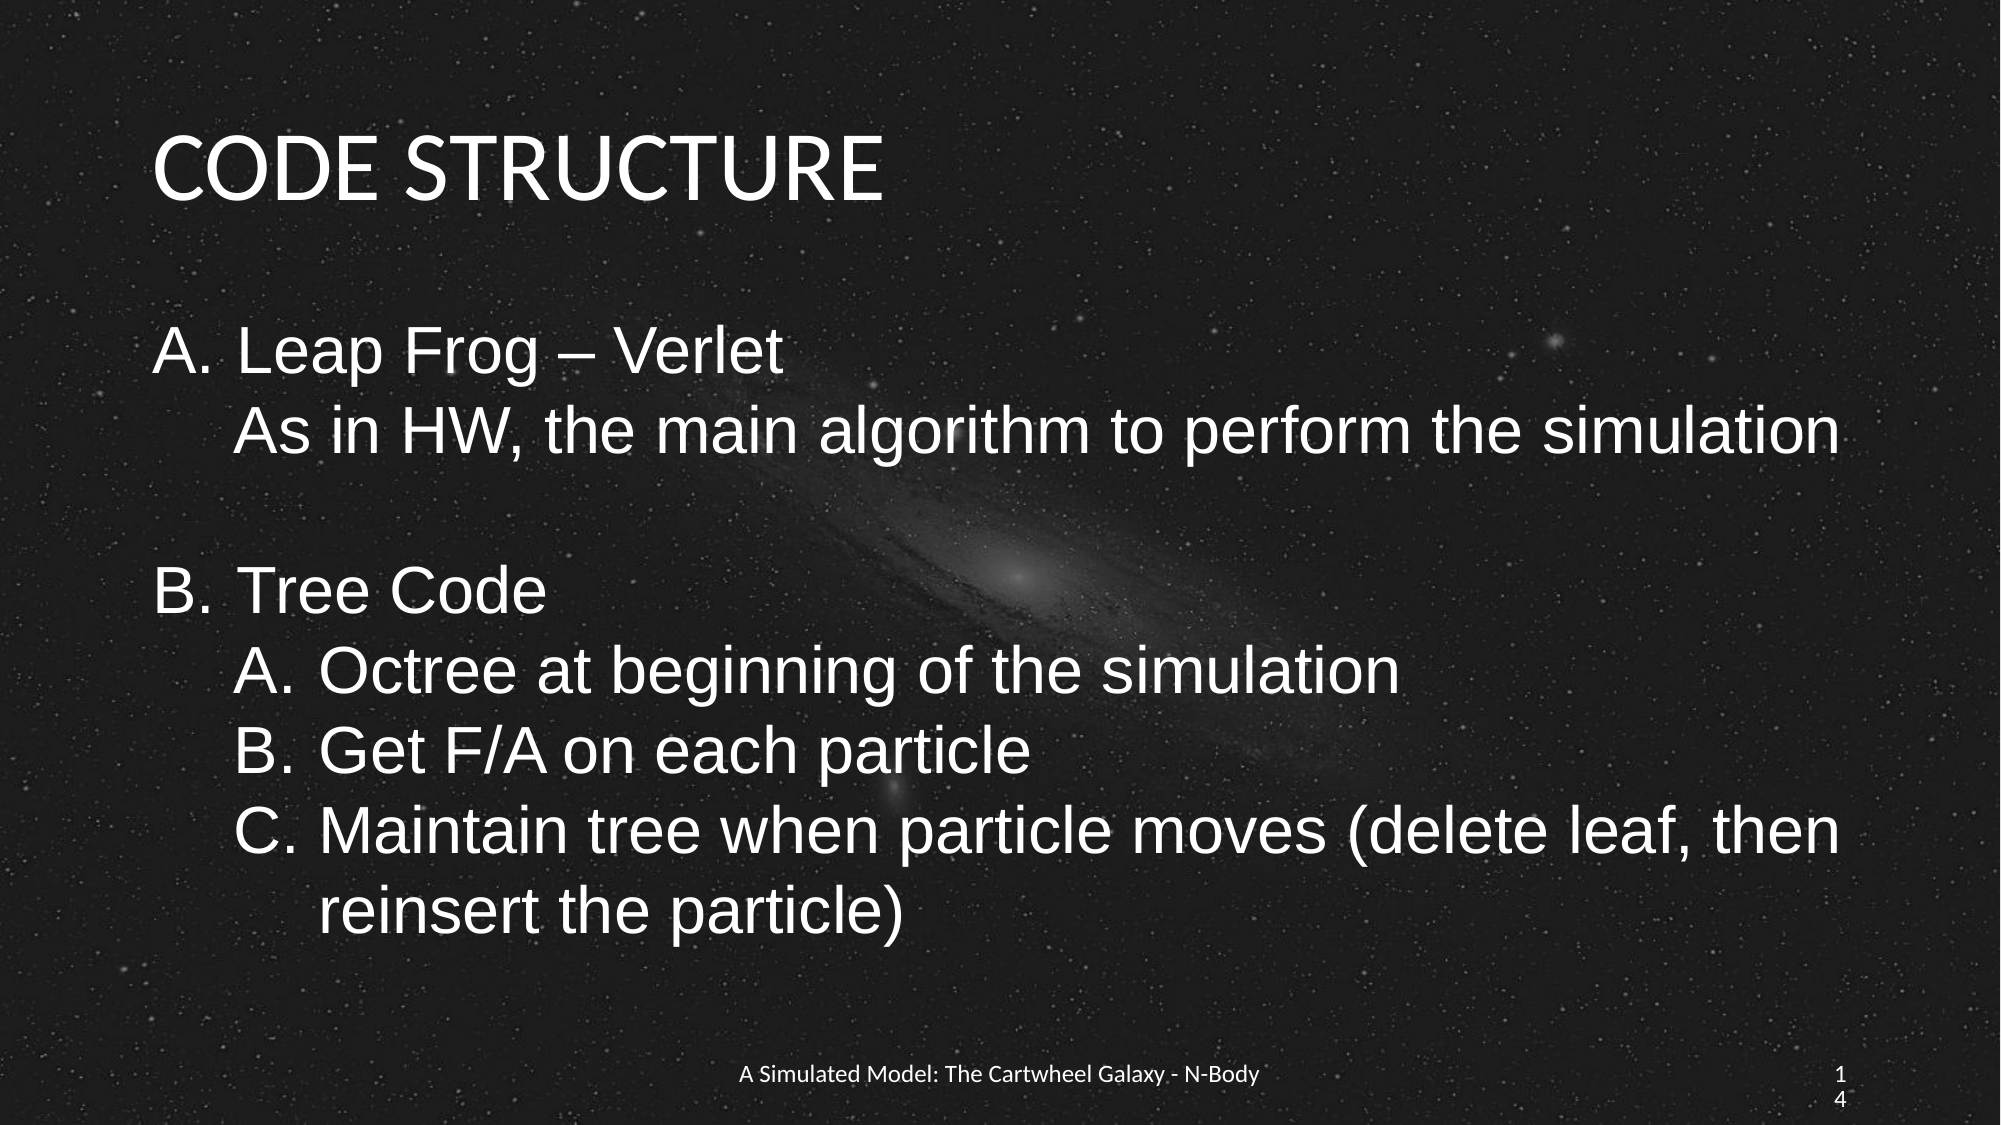

# Code Structure
Leap Frog – Verlet
As in HW, the main algorithm to perform the simulation

Tree Code
Octree at beginning of the simulation
Get F/A on each particle
Maintain tree when particle moves (delete leaf, then reinsert the particle)
A Simulated Model: The Cartwheel Galaxy - N-Body
14